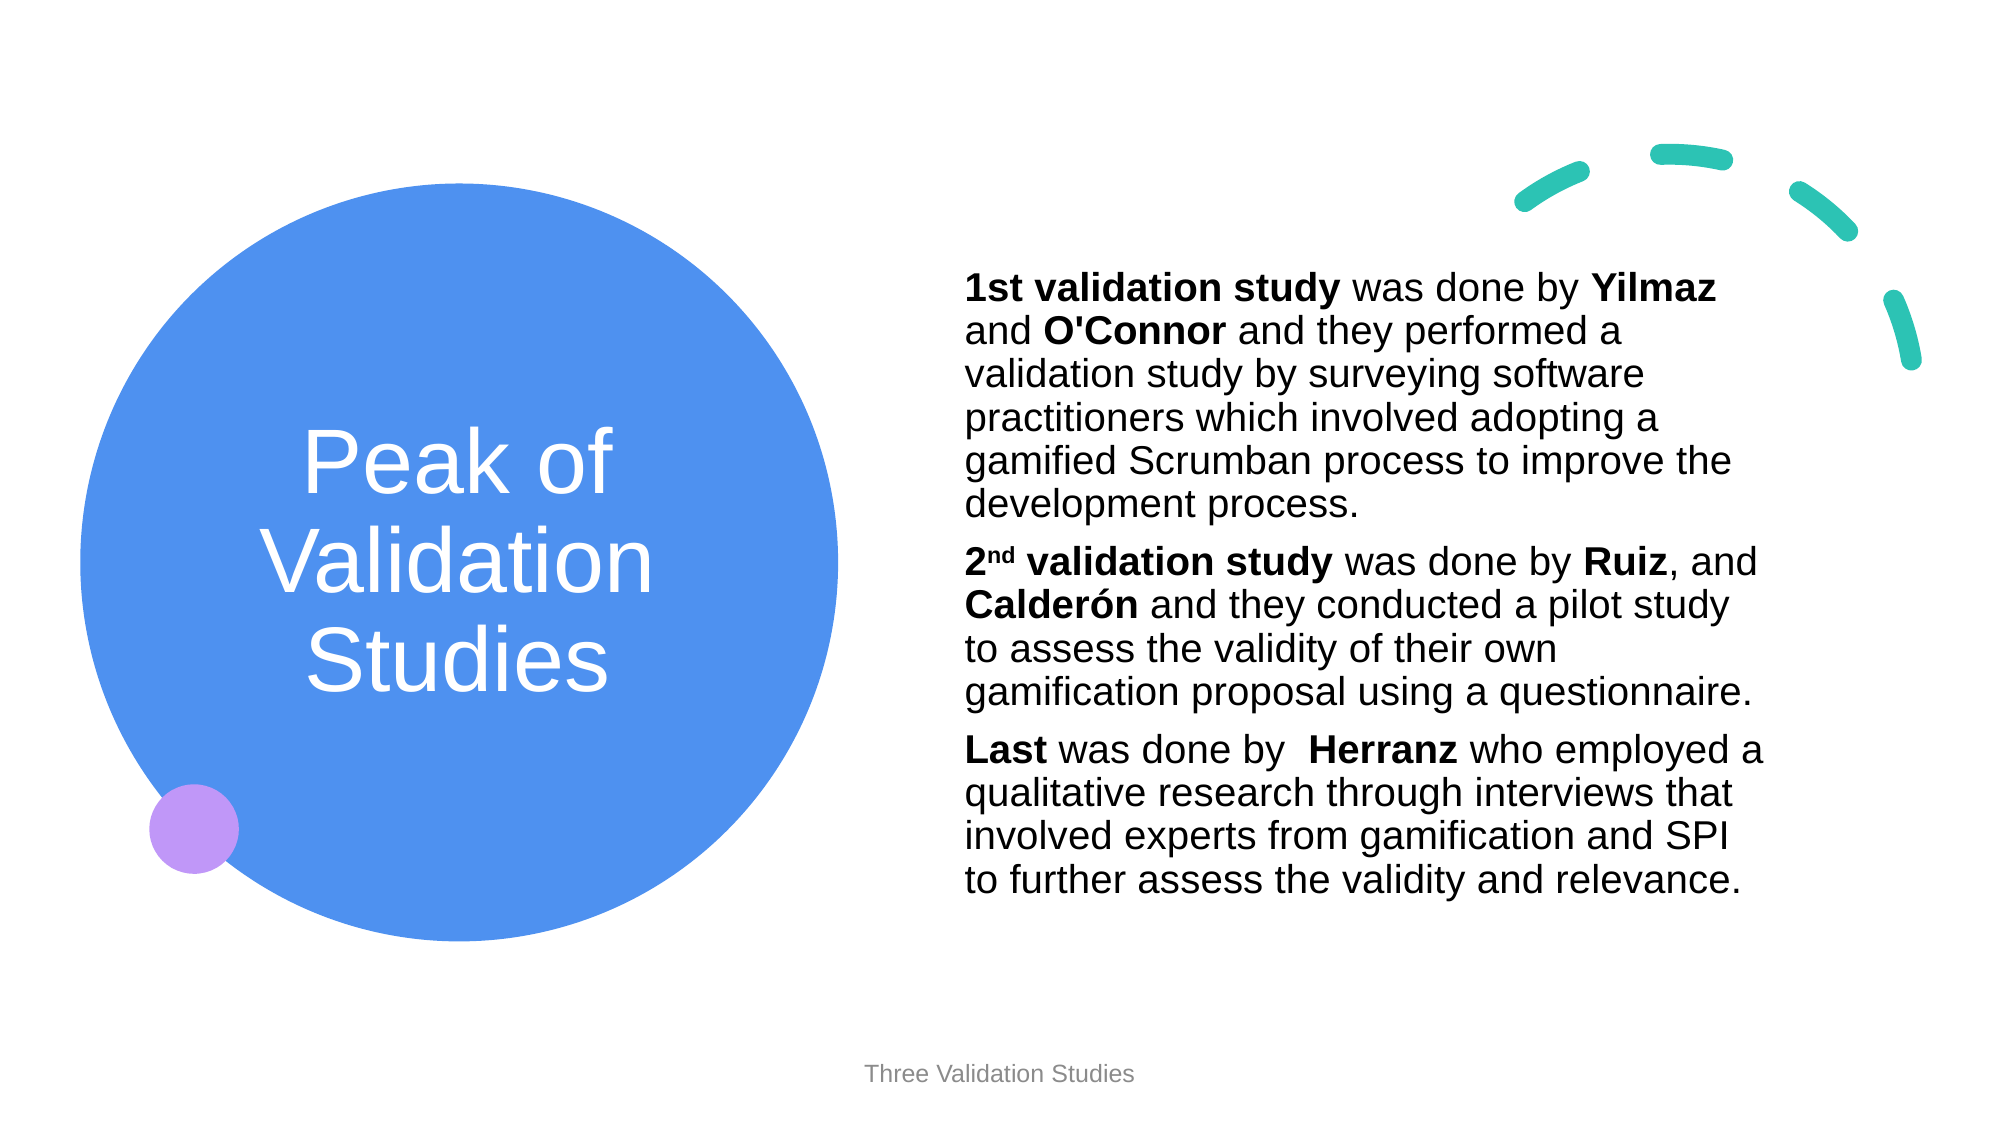

# Peak of Validation Studies
1st validation study was done by Yilmaz and O'Connor and they performed a validation study by surveying software practitioners which involved adopting a gamified Scrumban process to improve the development process.
2nd validation study was done by Ruiz, and Calderón and they conducted a pilot study to assess the validity of their own gamification proposal using a questionnaire.
Last was done by  Herranz who employed a qualitative research through interviews that involved experts from gamification and SPI to further assess the validity and relevance.
Three Validation Studies
20